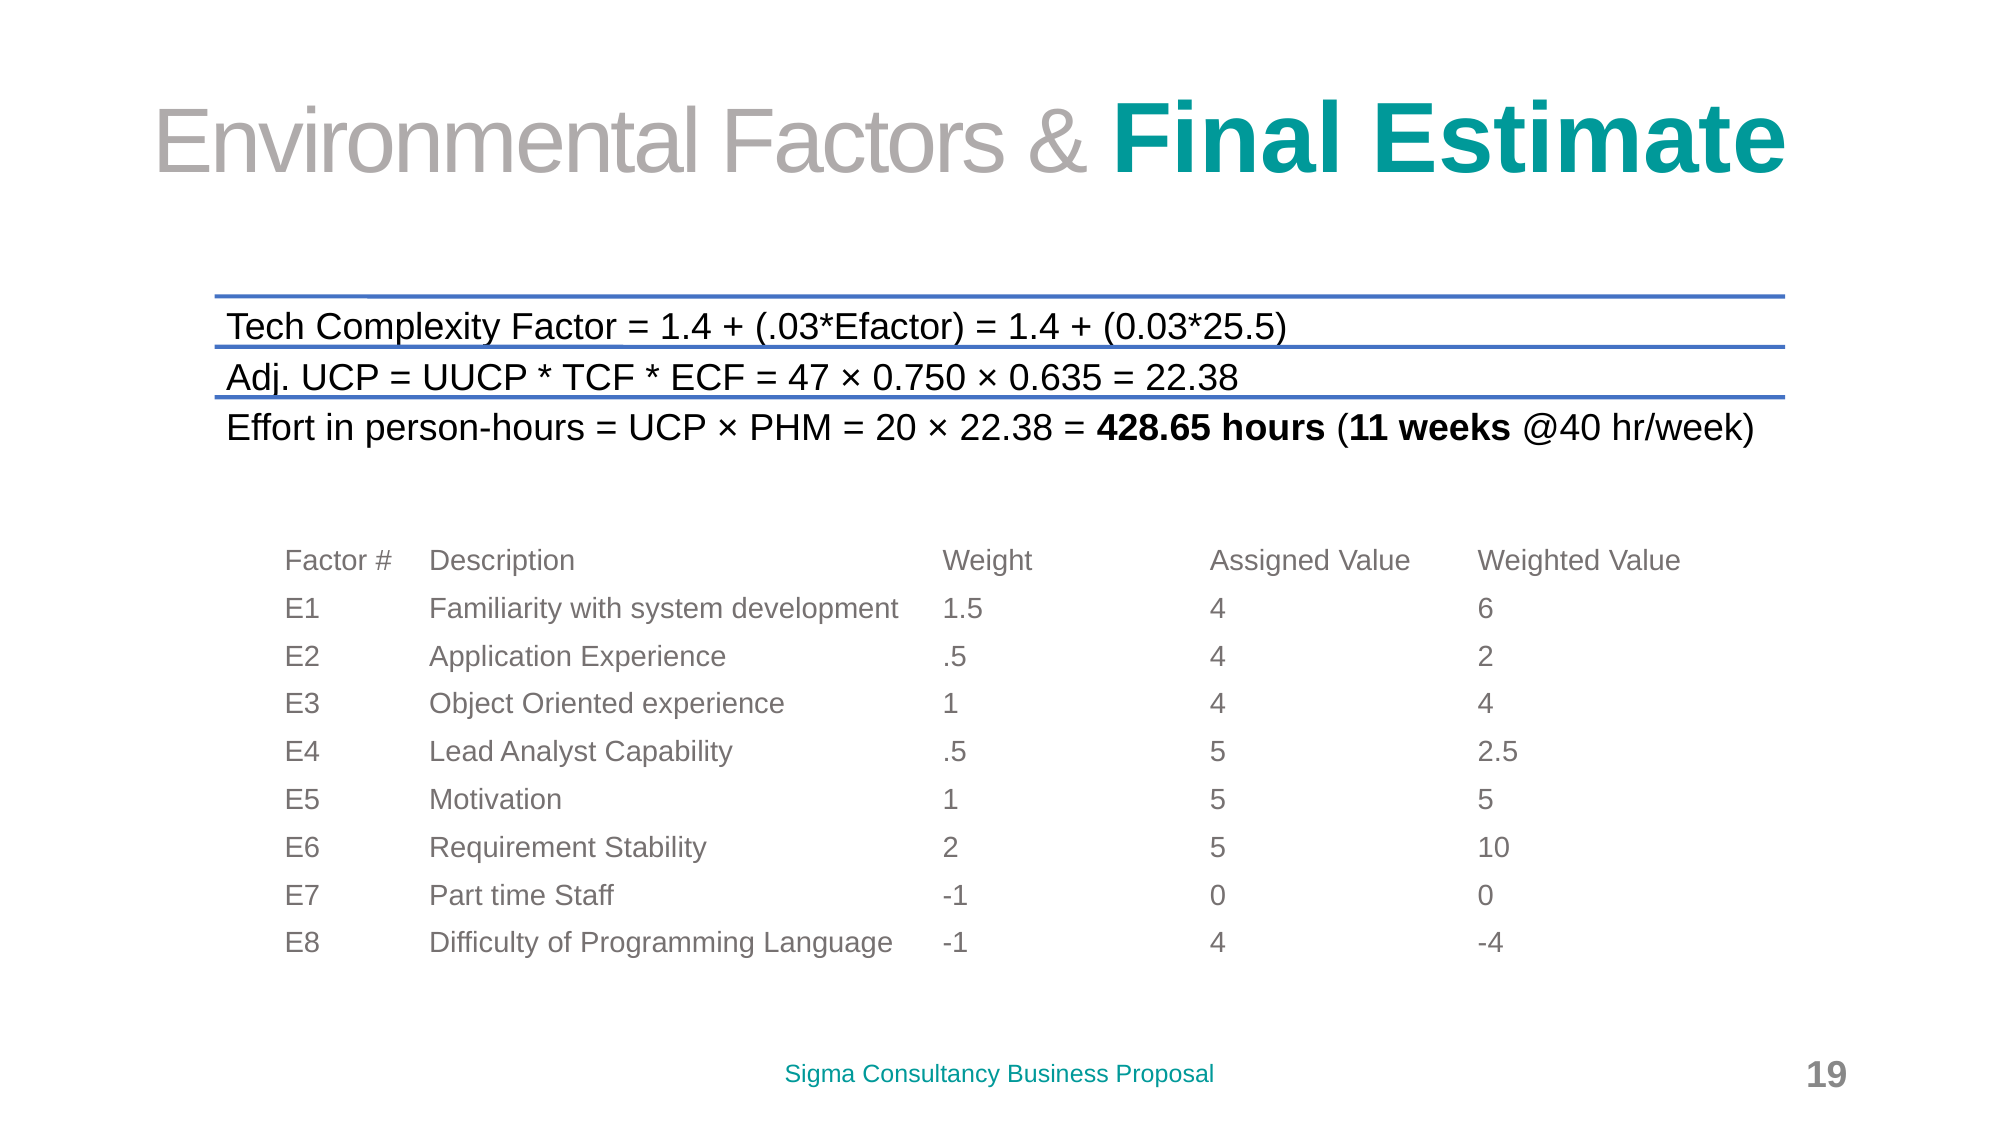

# Environmental Factors & Final Estimate
Tech Complexity Factor = 1.4 + (.03*Efactor) = 1.4 + (0.03*25.5)
Adj. UCP = UUCP * TCF * ECF = 47 × 0.750 × 0.635 = 22.38
Effort in person-hours = UCP × PHM = 20 × 22.38 = 428.65 hours (11 weeks @40 hr/week)
| Factor # | Description | Weight | Assigned Value | Weighted Value |
| --- | --- | --- | --- | --- |
| E1 | Familiarity with system development | 1.5 | 4 | 6 |
| E2 | Application Experience | .5 | 4 | 2 |
| E3 | Object Oriented experience | 1 | 4 | 4 |
| E4 | Lead Analyst Capability | .5 | 5 | 2.5 |
| E5 | Motivation | 1 | 5 | 5 |
| E6 | Requirement Stability | 2 | 5 | 10 |
| E7 | Part time Staff | -1 | 0 | 0 |
| E8 | Difficulty of Programming Language | -1 | 4 | -4 |
Sigma Consultancy Business Proposal
19